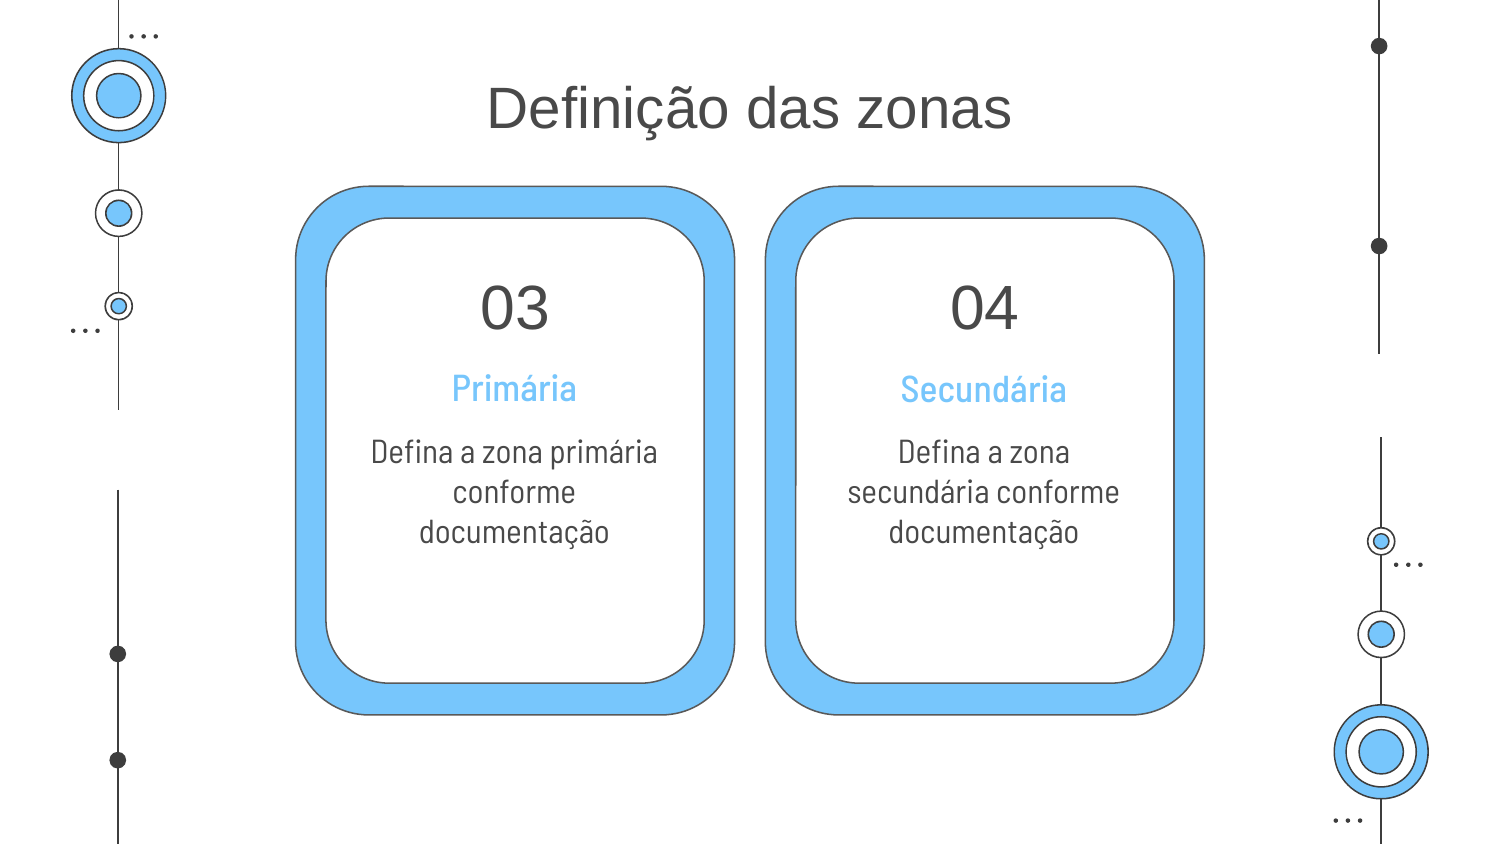

# Definição das zonas

03
04
Primária
Secundária
Defina a zona primária conforme documentação
Defina a zona secundária conforme documentação